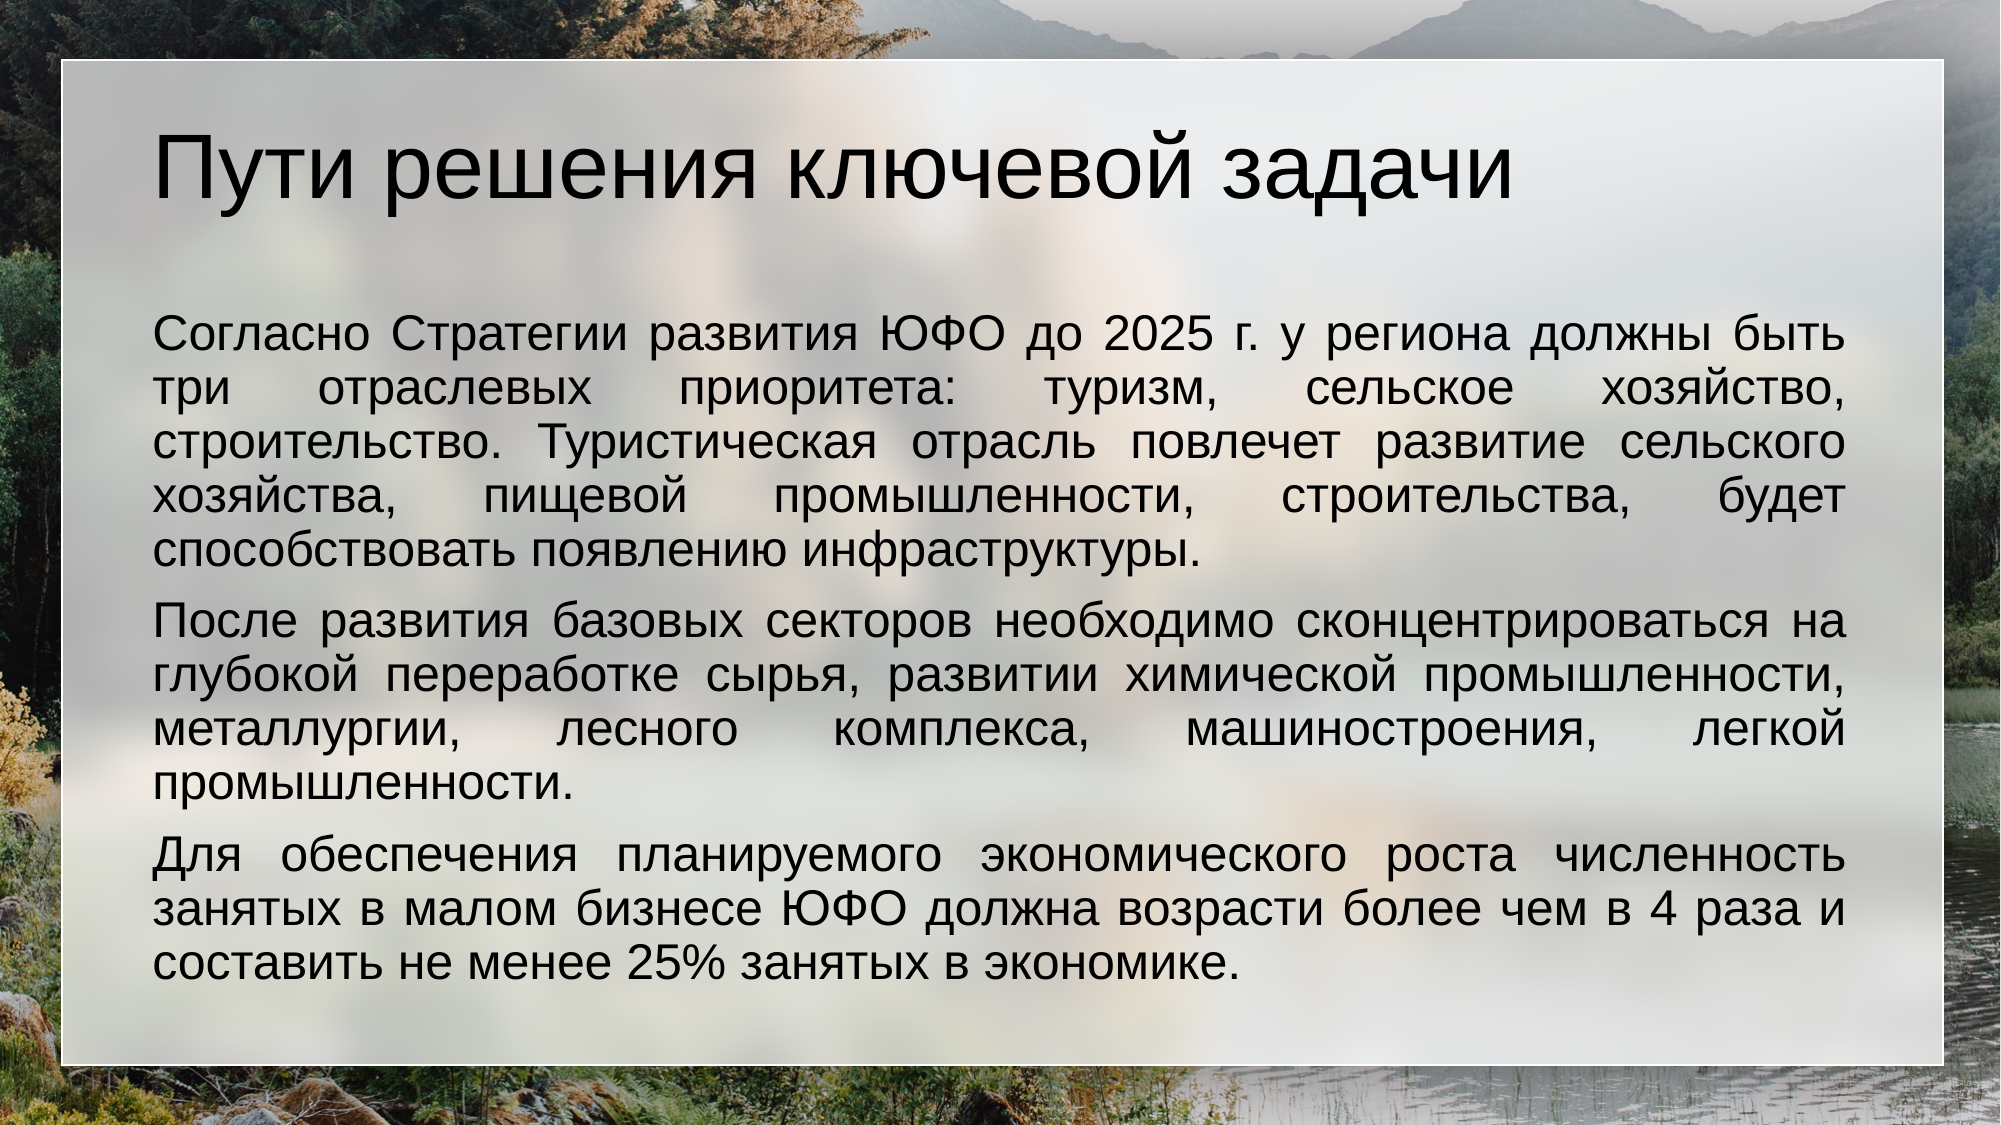

# Пути решения ключевой задачи
Согласно Стратегии развития ЮФО до 2025 г. у региона должны быть три отраслевых приоритета: туризм, сельское хозяйство, строительство. Туристическая отрасль повлечет развитие сельского хозяйства, пищевой промышленности, строительства, будет способствовать появлению инфраструктуры.
После развития базовых секторов необходимо сконцентрироваться на глубокой переработке сырья, развитии химической промышленности, металлургии, лесного комплекса, машиностроения, легкой промышленности.
Для обеспечения планируемого экономического роста численность занятых в малом бизнесе ЮФО должна возрасти более чем в 4 раза и составить не менее 25% занятых в экономике.